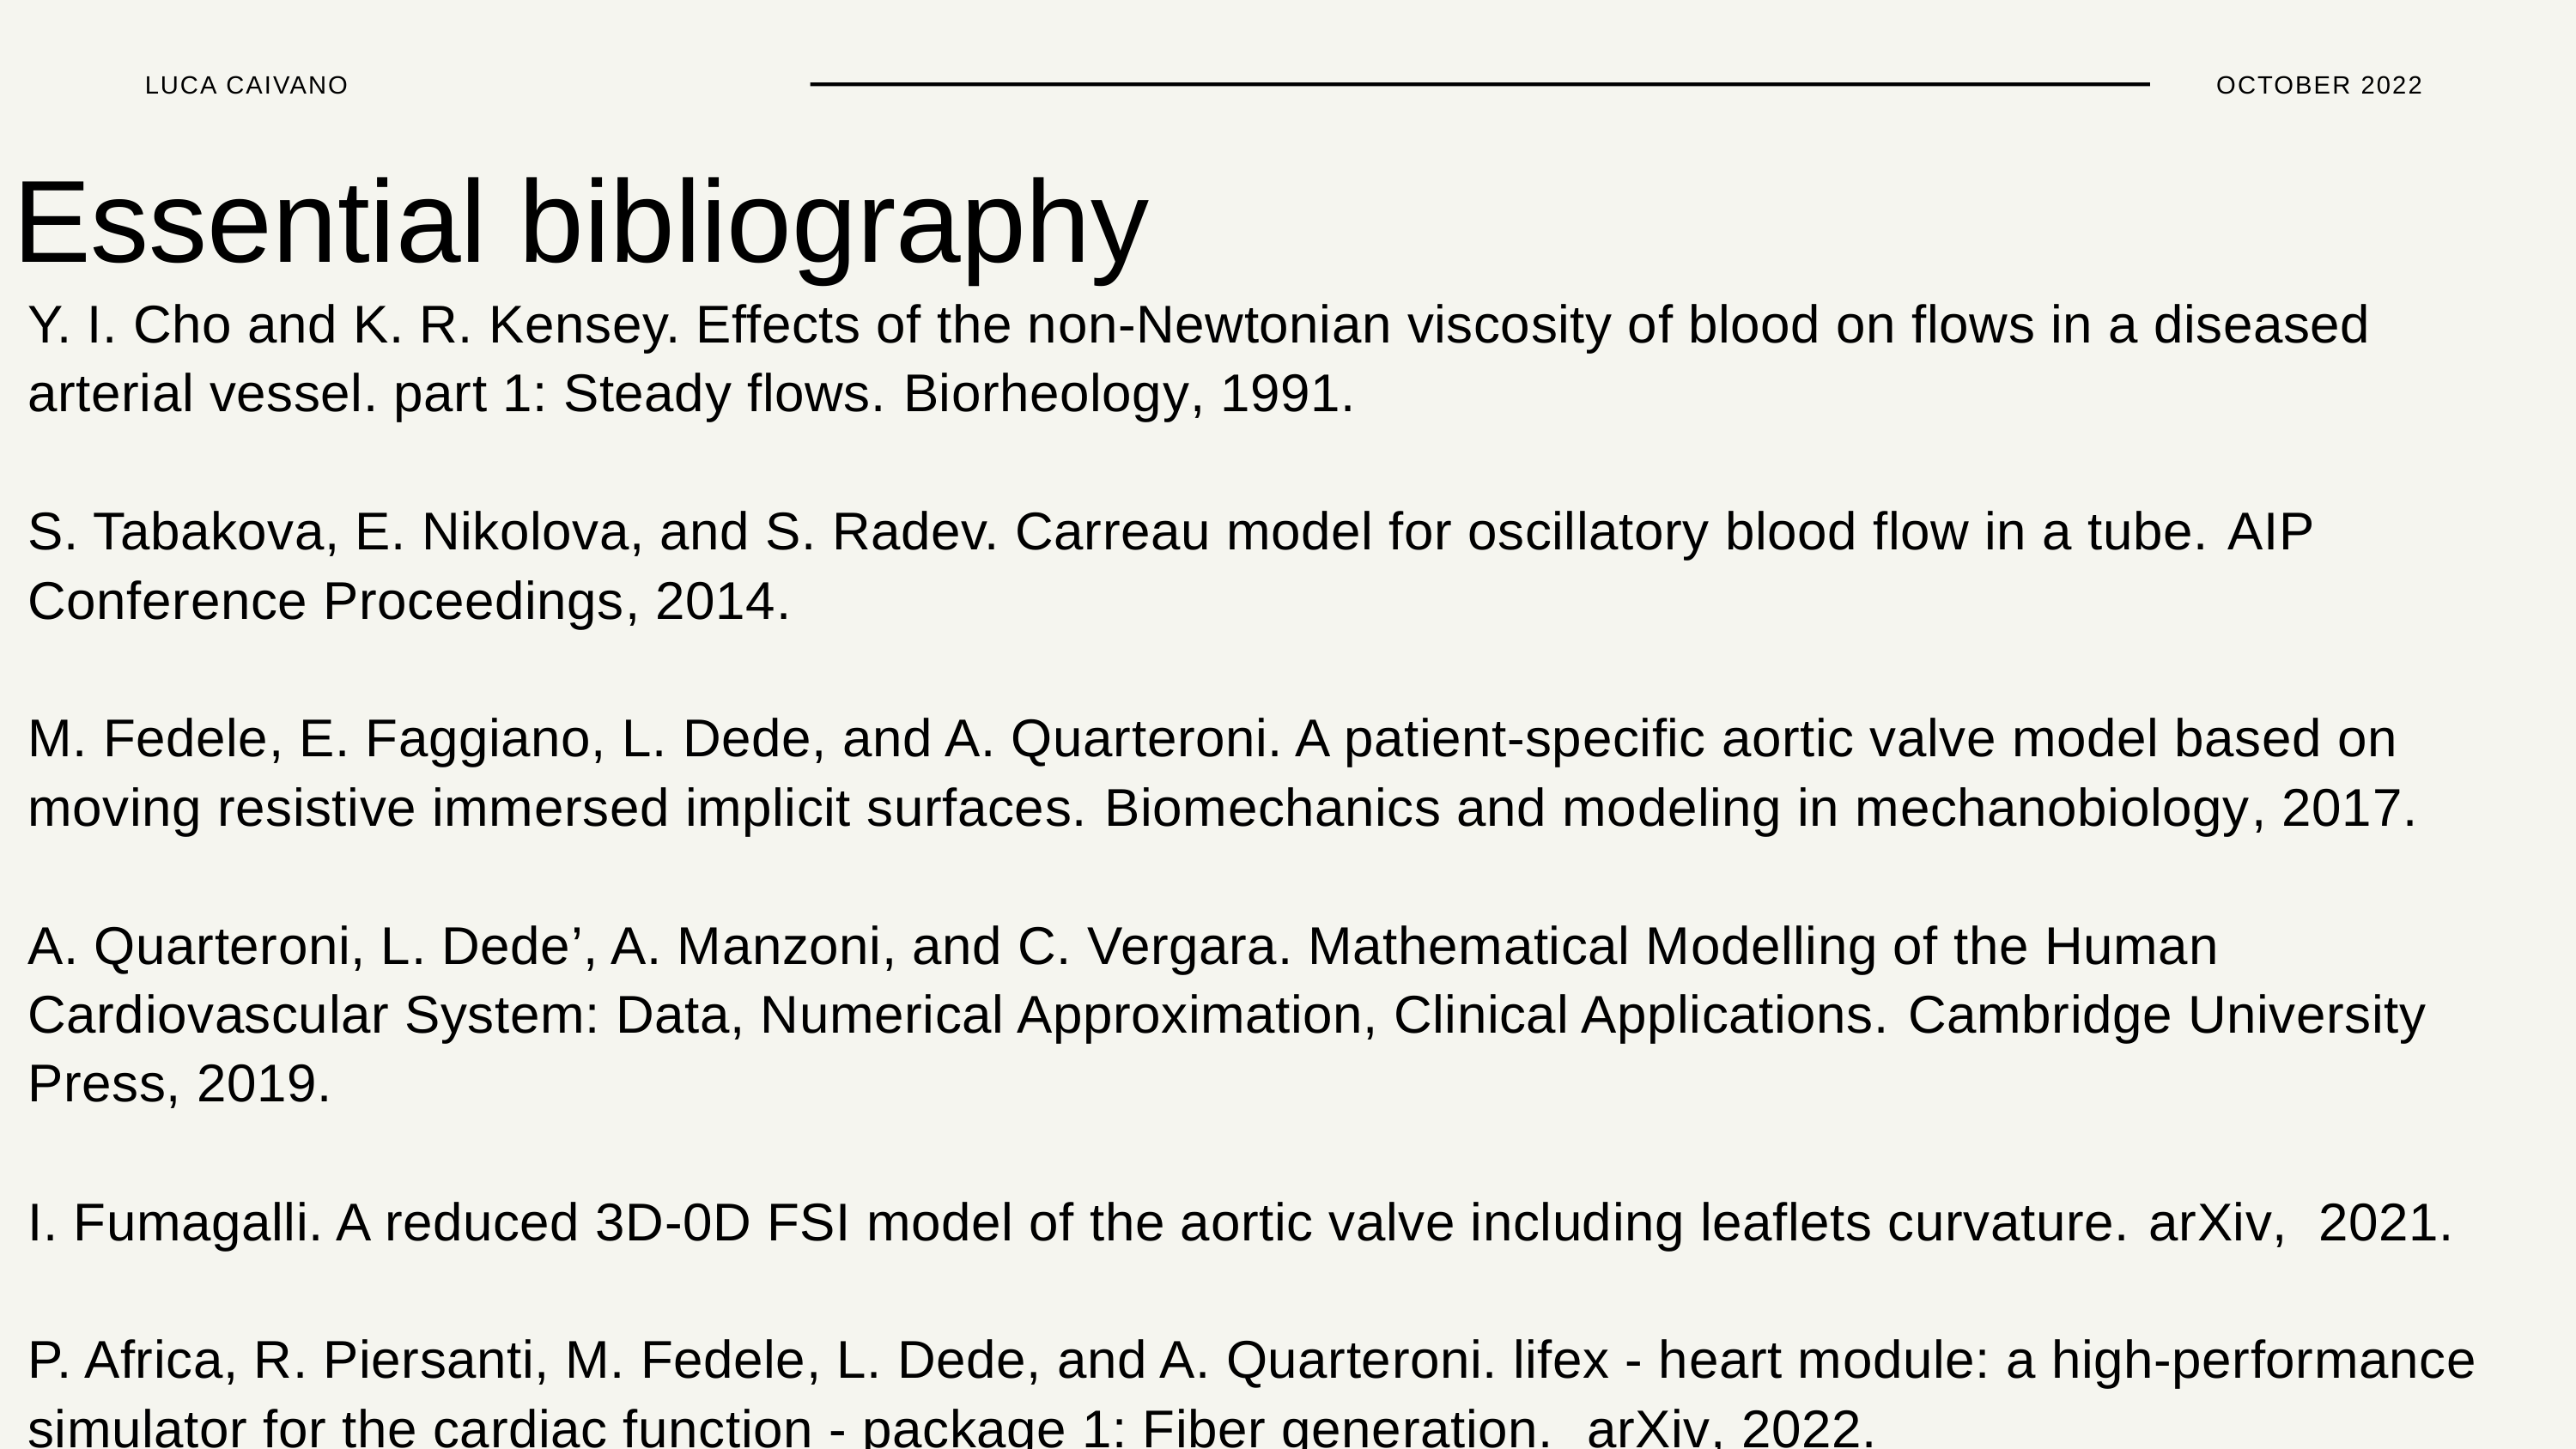

LUCA CAIVANO

OCTOBER 2022
Essential bibliography
Y. I. Cho and K. R. Kensey. Effects of the non-Newtonian viscosity of blood on flows in a diseased arterial vessel. part 1: Steady flows. Biorheology, 1991.

S. Tabakova, E. Nikolova, and S. Radev. Carreau model for oscillatory blood flow in a tube. AIP Conference Proceedings, 2014.

M. Fedele, E. Faggiano, L. Dede, and A. Quarteroni. A patient-specific aortic valve model based on moving resistive immersed implicit surfaces. Biomechanics and modeling in mechanobiology, 2017.

A. Quarteroni, L. Dede’, A. Manzoni, and C. Vergara. Mathematical Modelling of the Human Cardiovascular System: Data, Numerical Approximation, Clinical Applications. Cambridge University Press, 2019.

I. Fumagalli. A reduced 3D-0D FSI model of the aortic valve including leaflets curvature. arXiv,  2021.

P. Africa, R. Piersanti, M. Fedele, L. Dede, and A. Quarteroni. lifex - heart module: a high-performance simulator for the cardiac function - package 1: Fiber generation.  arXiv, 2022.